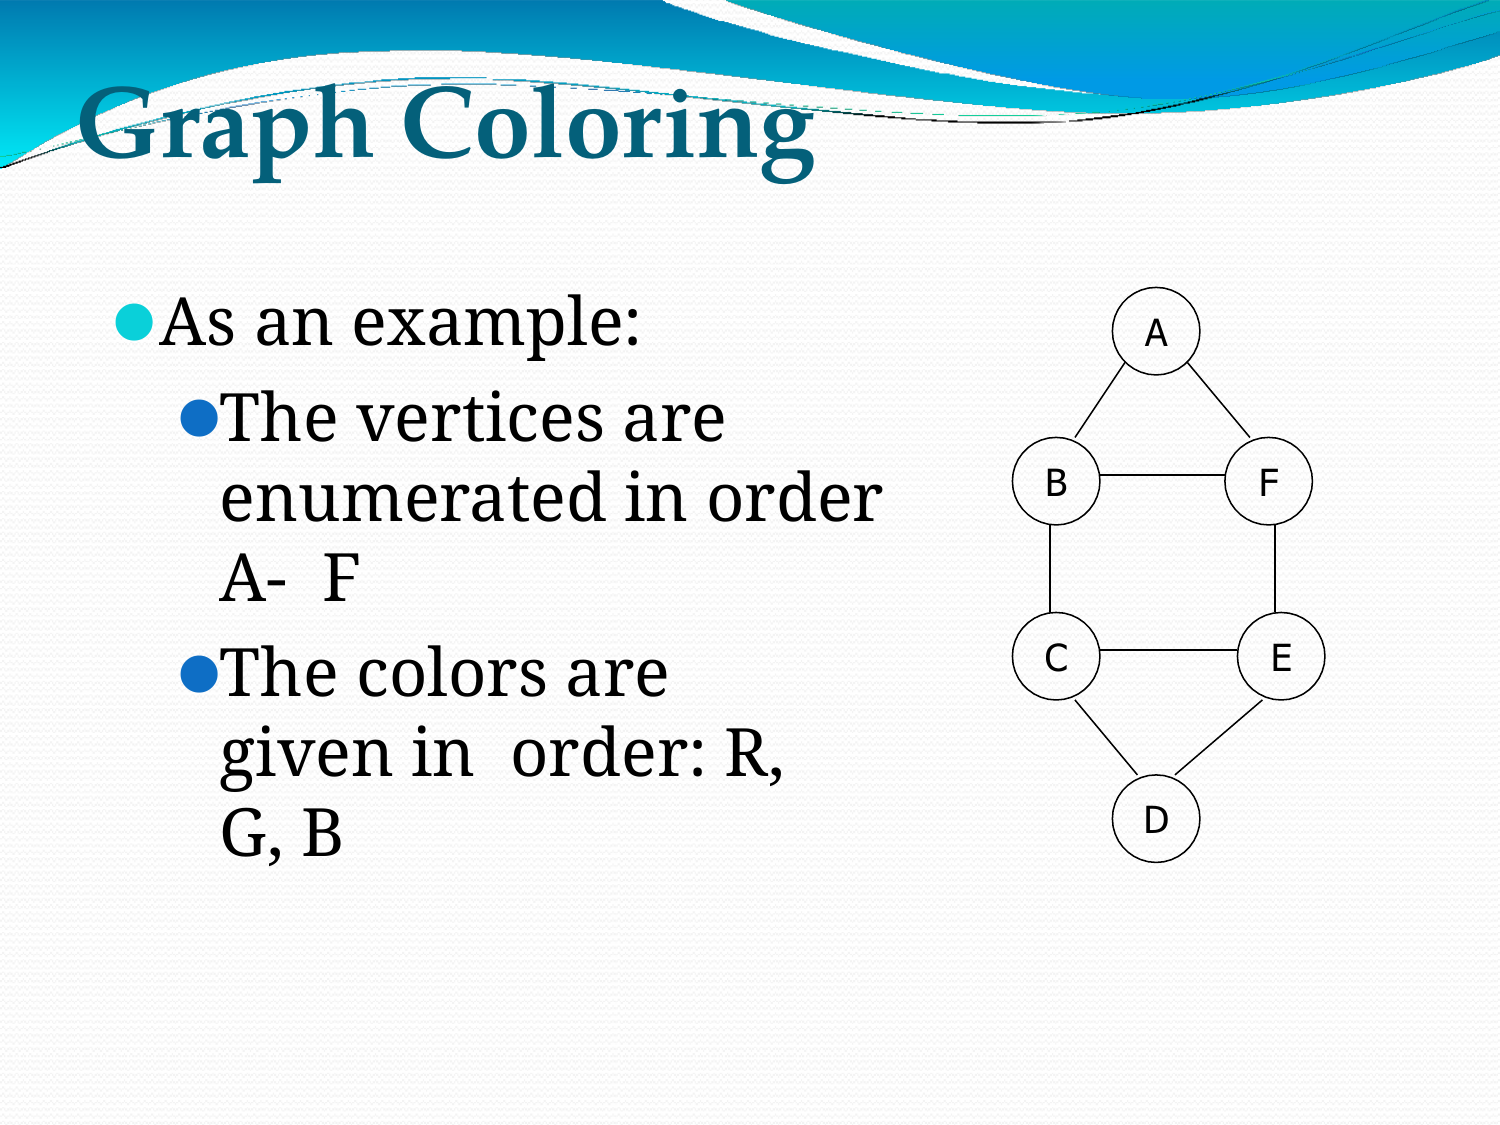

# Graph Coloring
As an example:
The vertices are  enumerated in order A-  F
The colors are given in  order: R, G, B

A

B
F

C
E

D